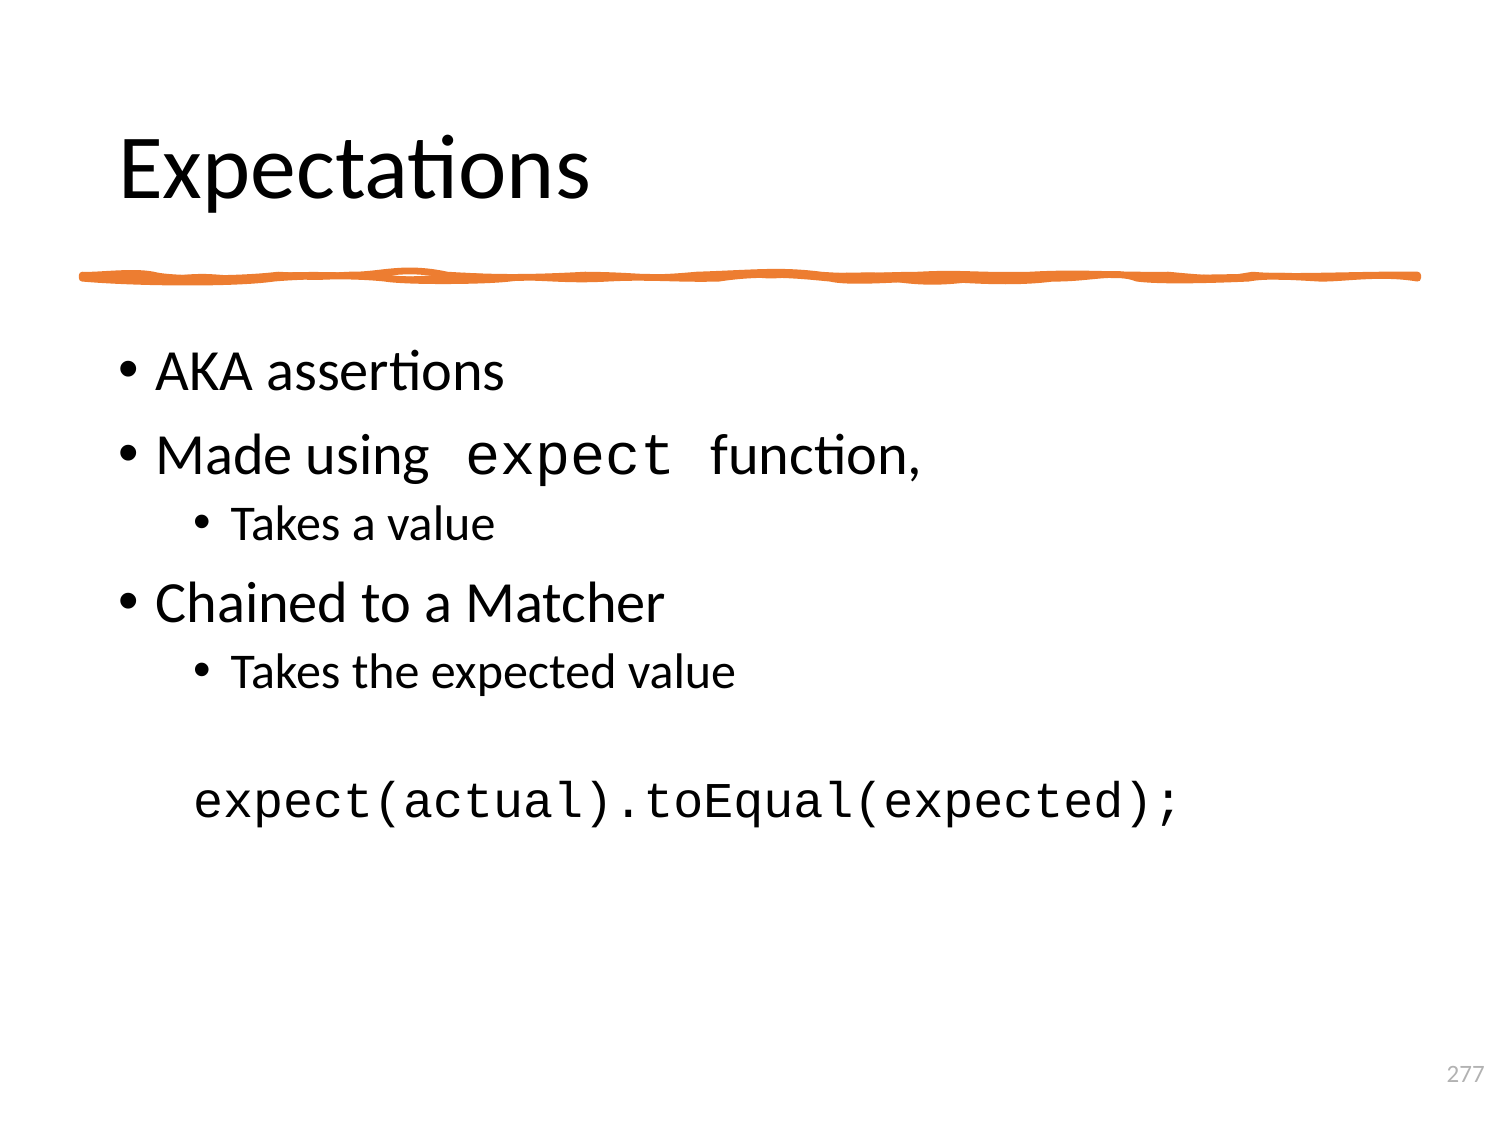

# Expectations
AKA assertions
Made using expect function,
Takes a value
Chained to a Matcher
Takes the expected value

expect(actual).toEqual(expected);
277